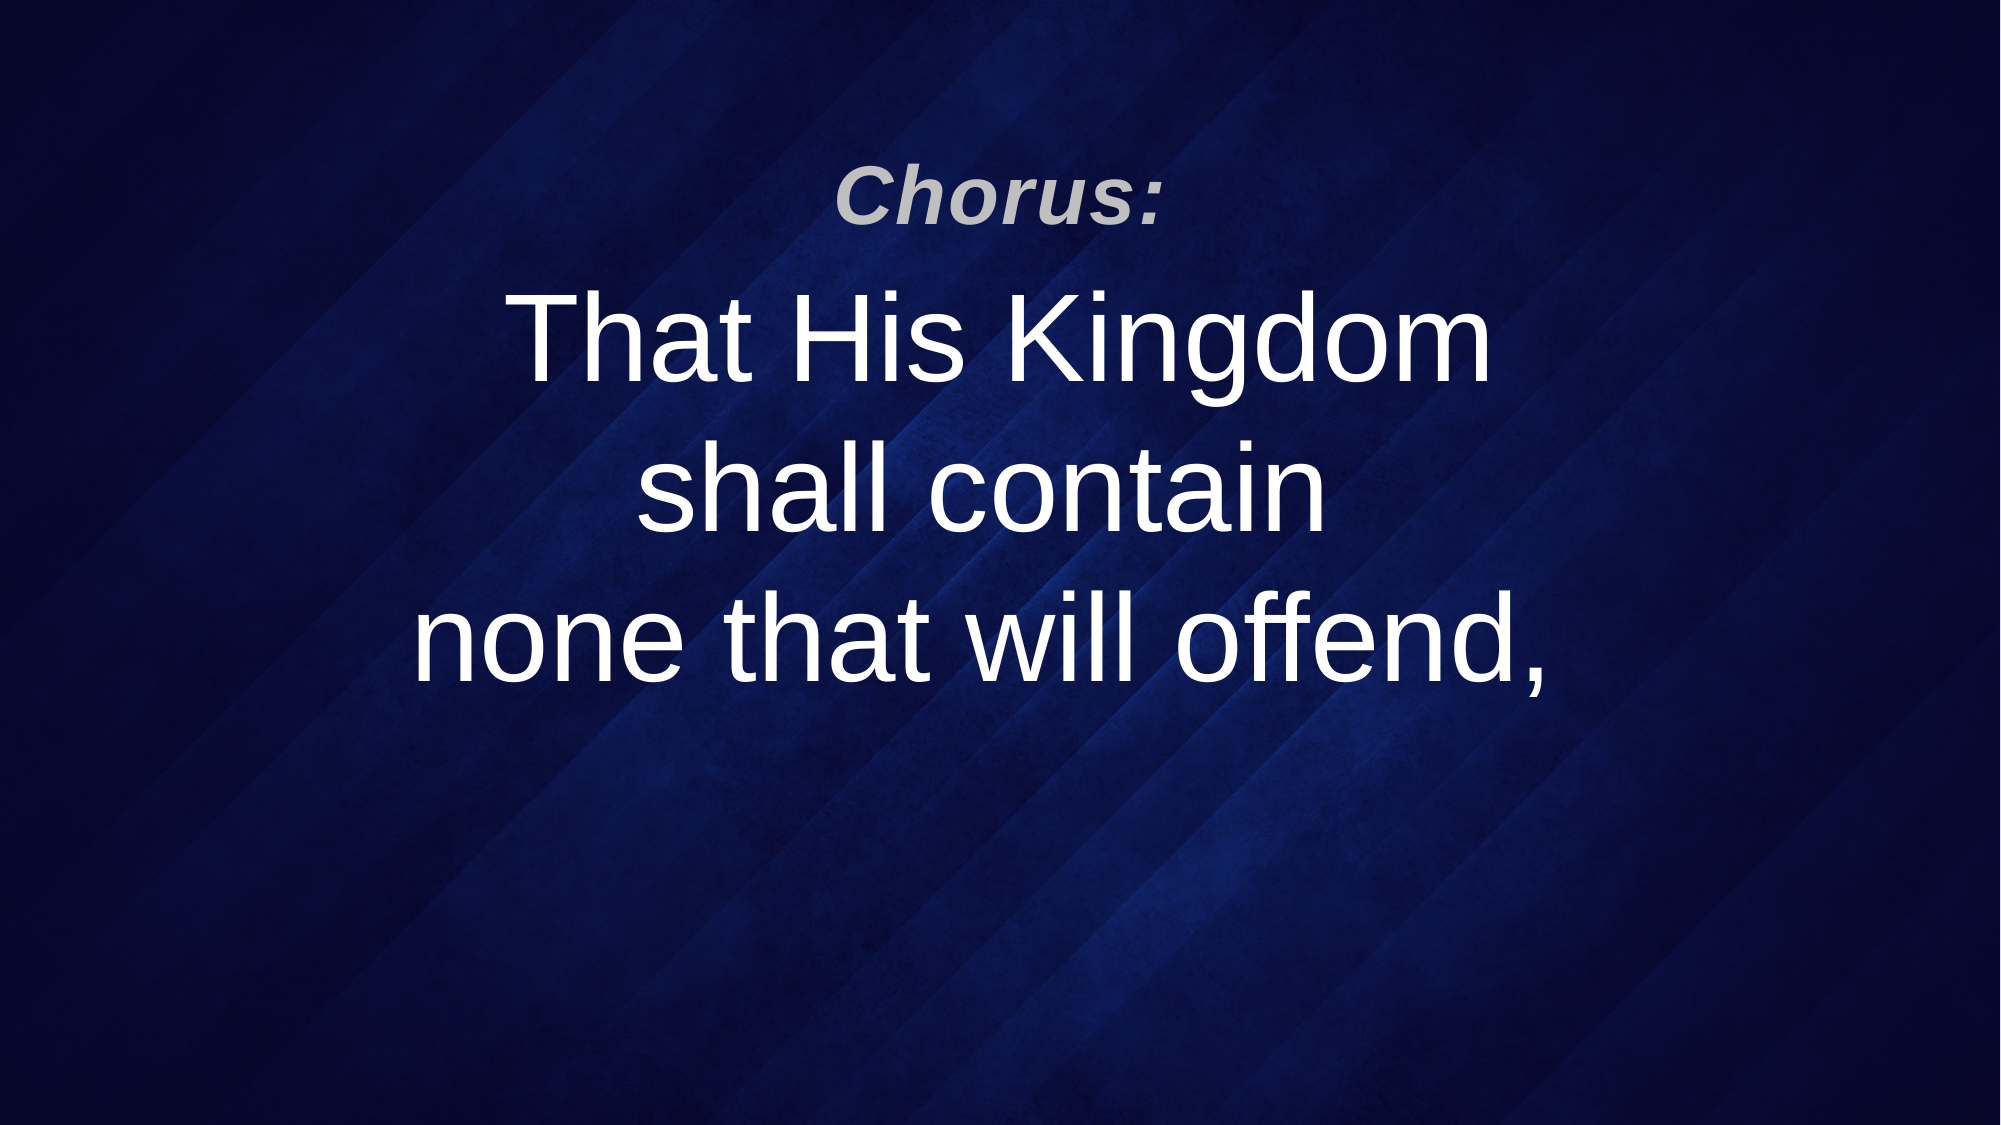

Chorus:
# That His Kingdom shall contain none that will offend,